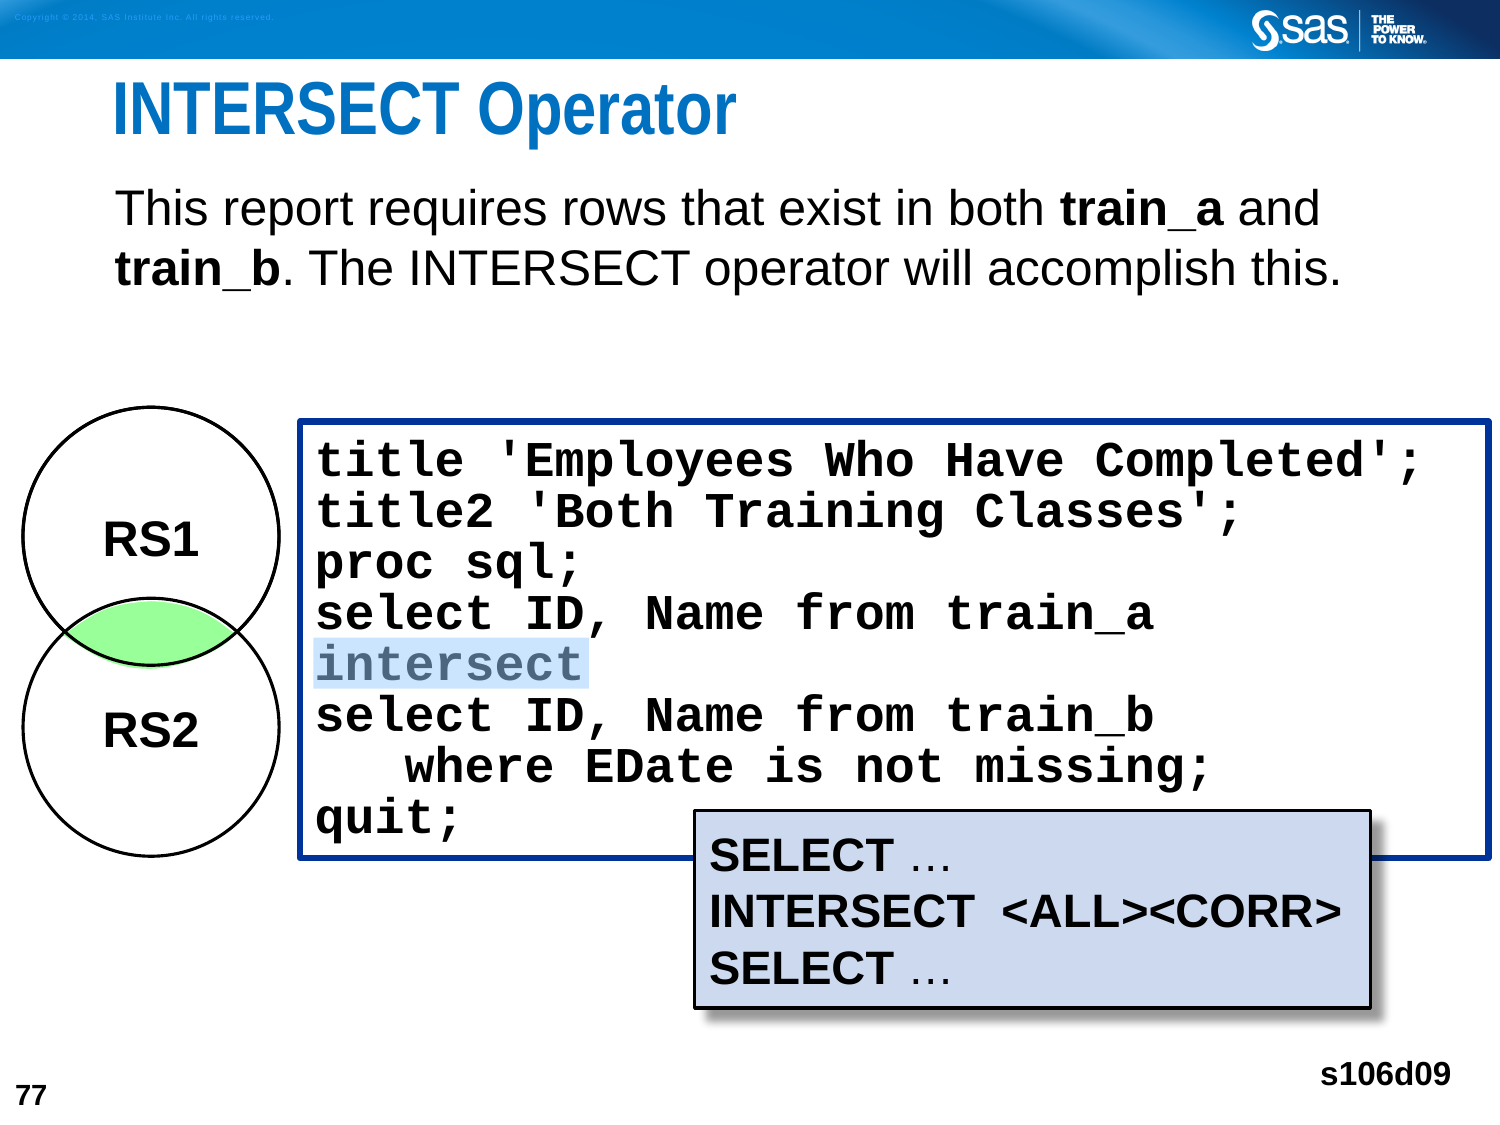

# INTERSECT Operator
This report requires rows that exist in both train_a and train_b. The INTERSECT operator will accomplish this.

RS1

RS2
title 'Employees Who Have Completed';
title2 'Both Training Classes';
proc sql;
select ID, Name from train_a
intersect
select ID, Name from train_b
   where EDate is not missing;
quit;

SELECT …
INTERSECT  <ALL><CORR>
SELECT …
s106d09